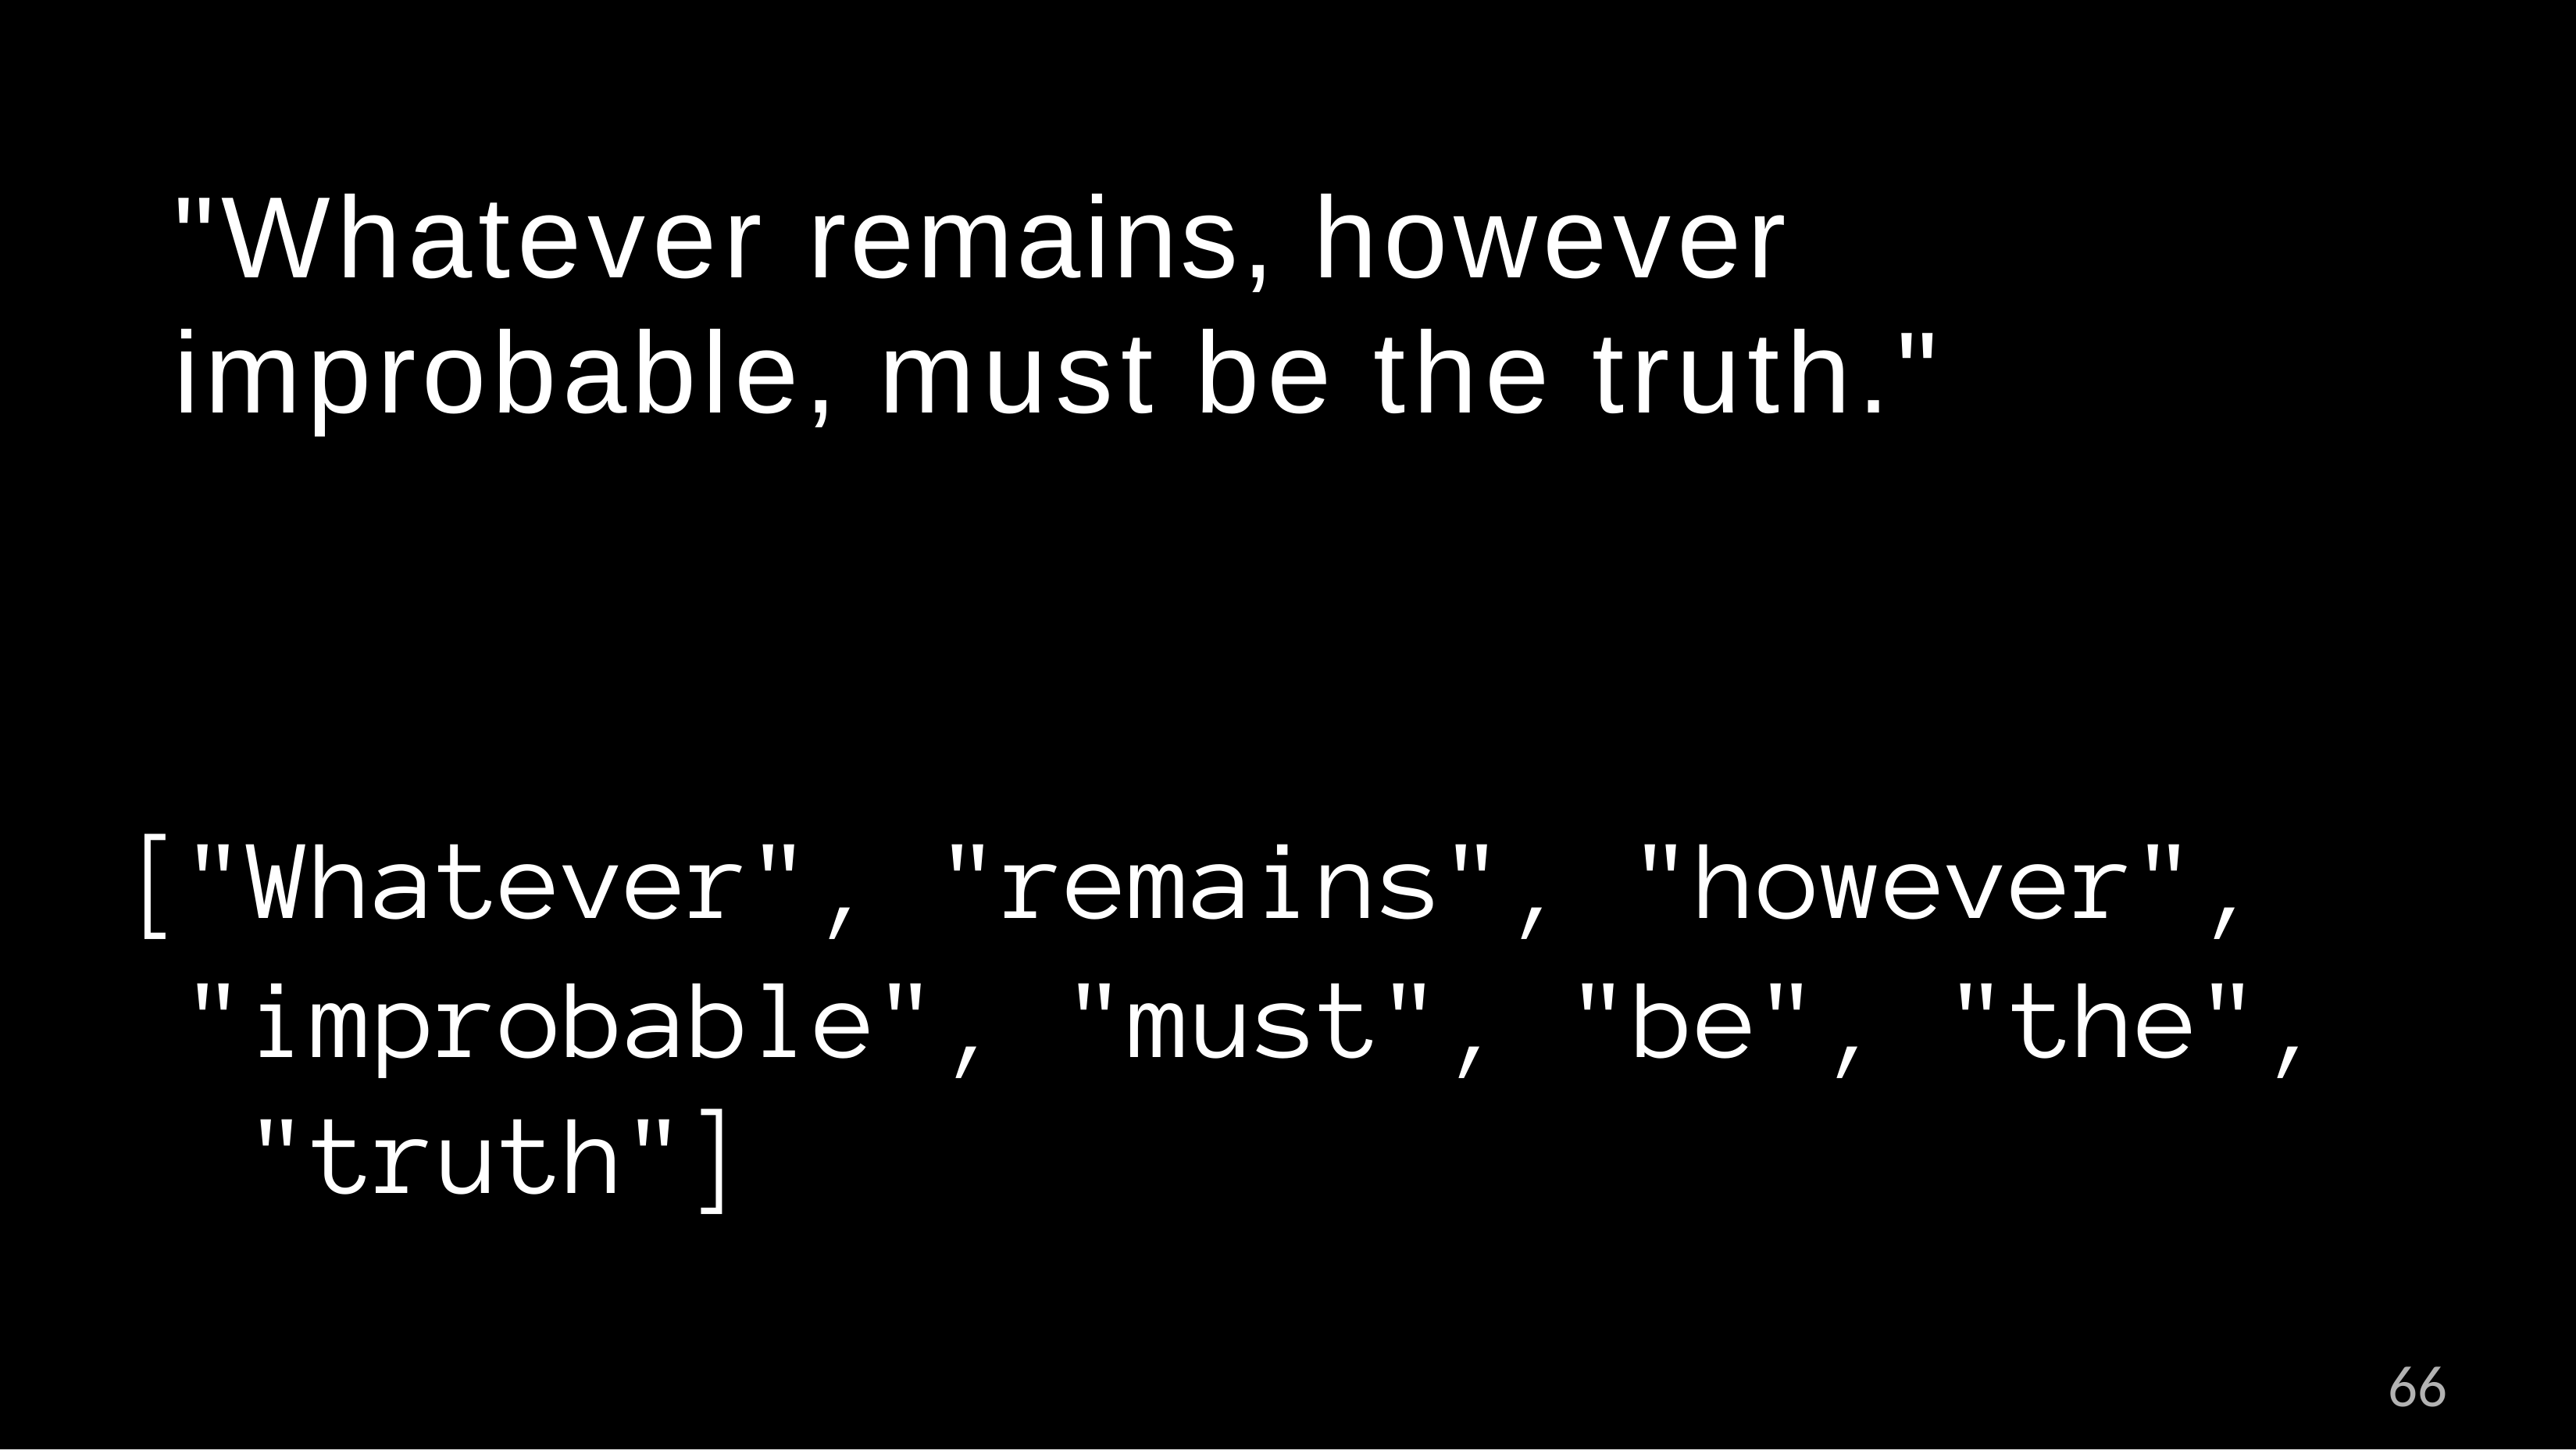

# "Whatever remains, however  improbable, must be the truth."
["Whatever", "remains", "however",
"improbable", "must", "be", "the",  "truth"]
66